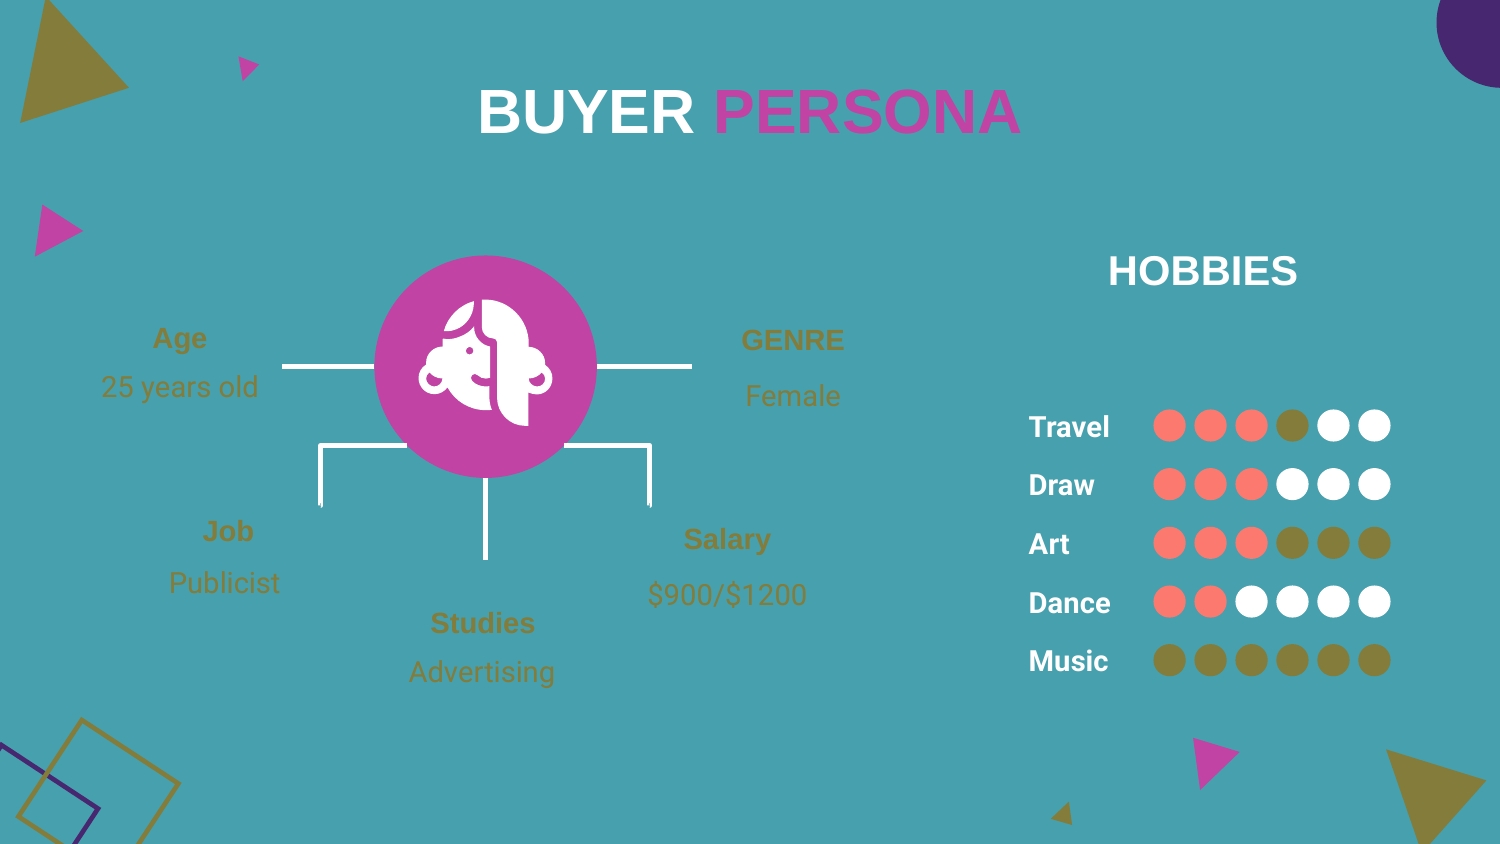

# BUYER PERSONA
HOBBIES

Age
GENRE
25 years old
Female
Travel

Draw

Job
Salary
Art

Publicist
$900/$1200
Dance

Studies
Music

Advertising